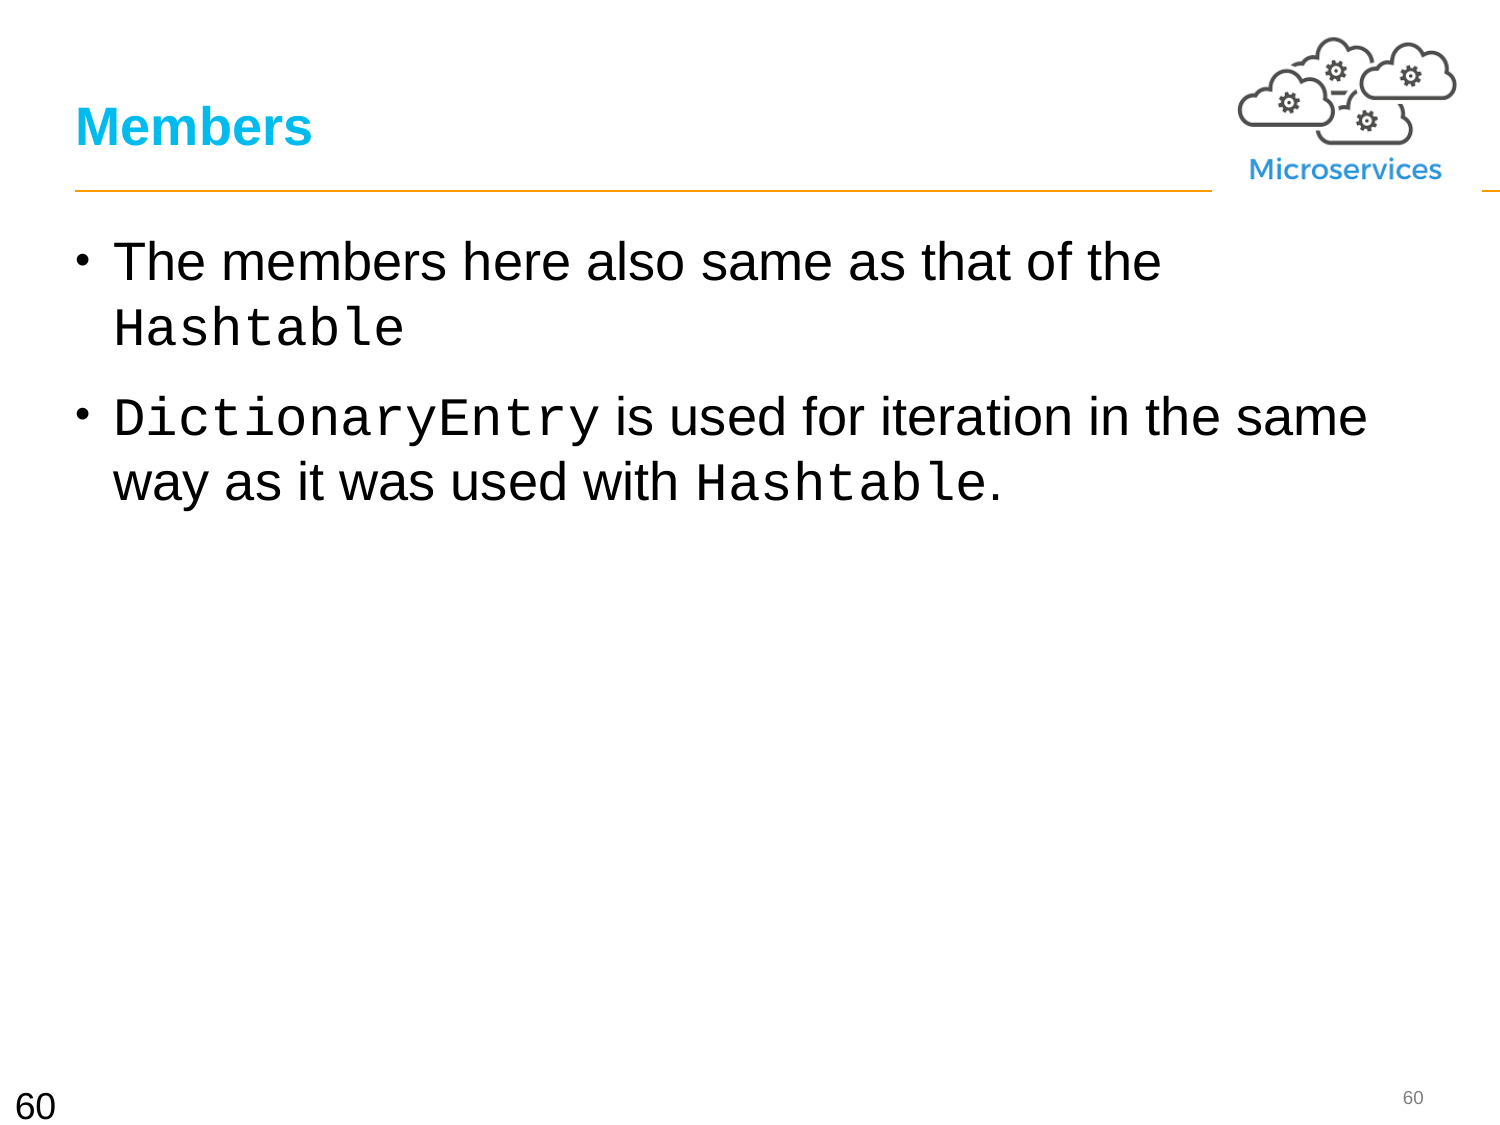

# Members
The members here also same as that of the Hashtable
DictionaryEntry is used for iteration in the same way as it was used with Hashtable.
60